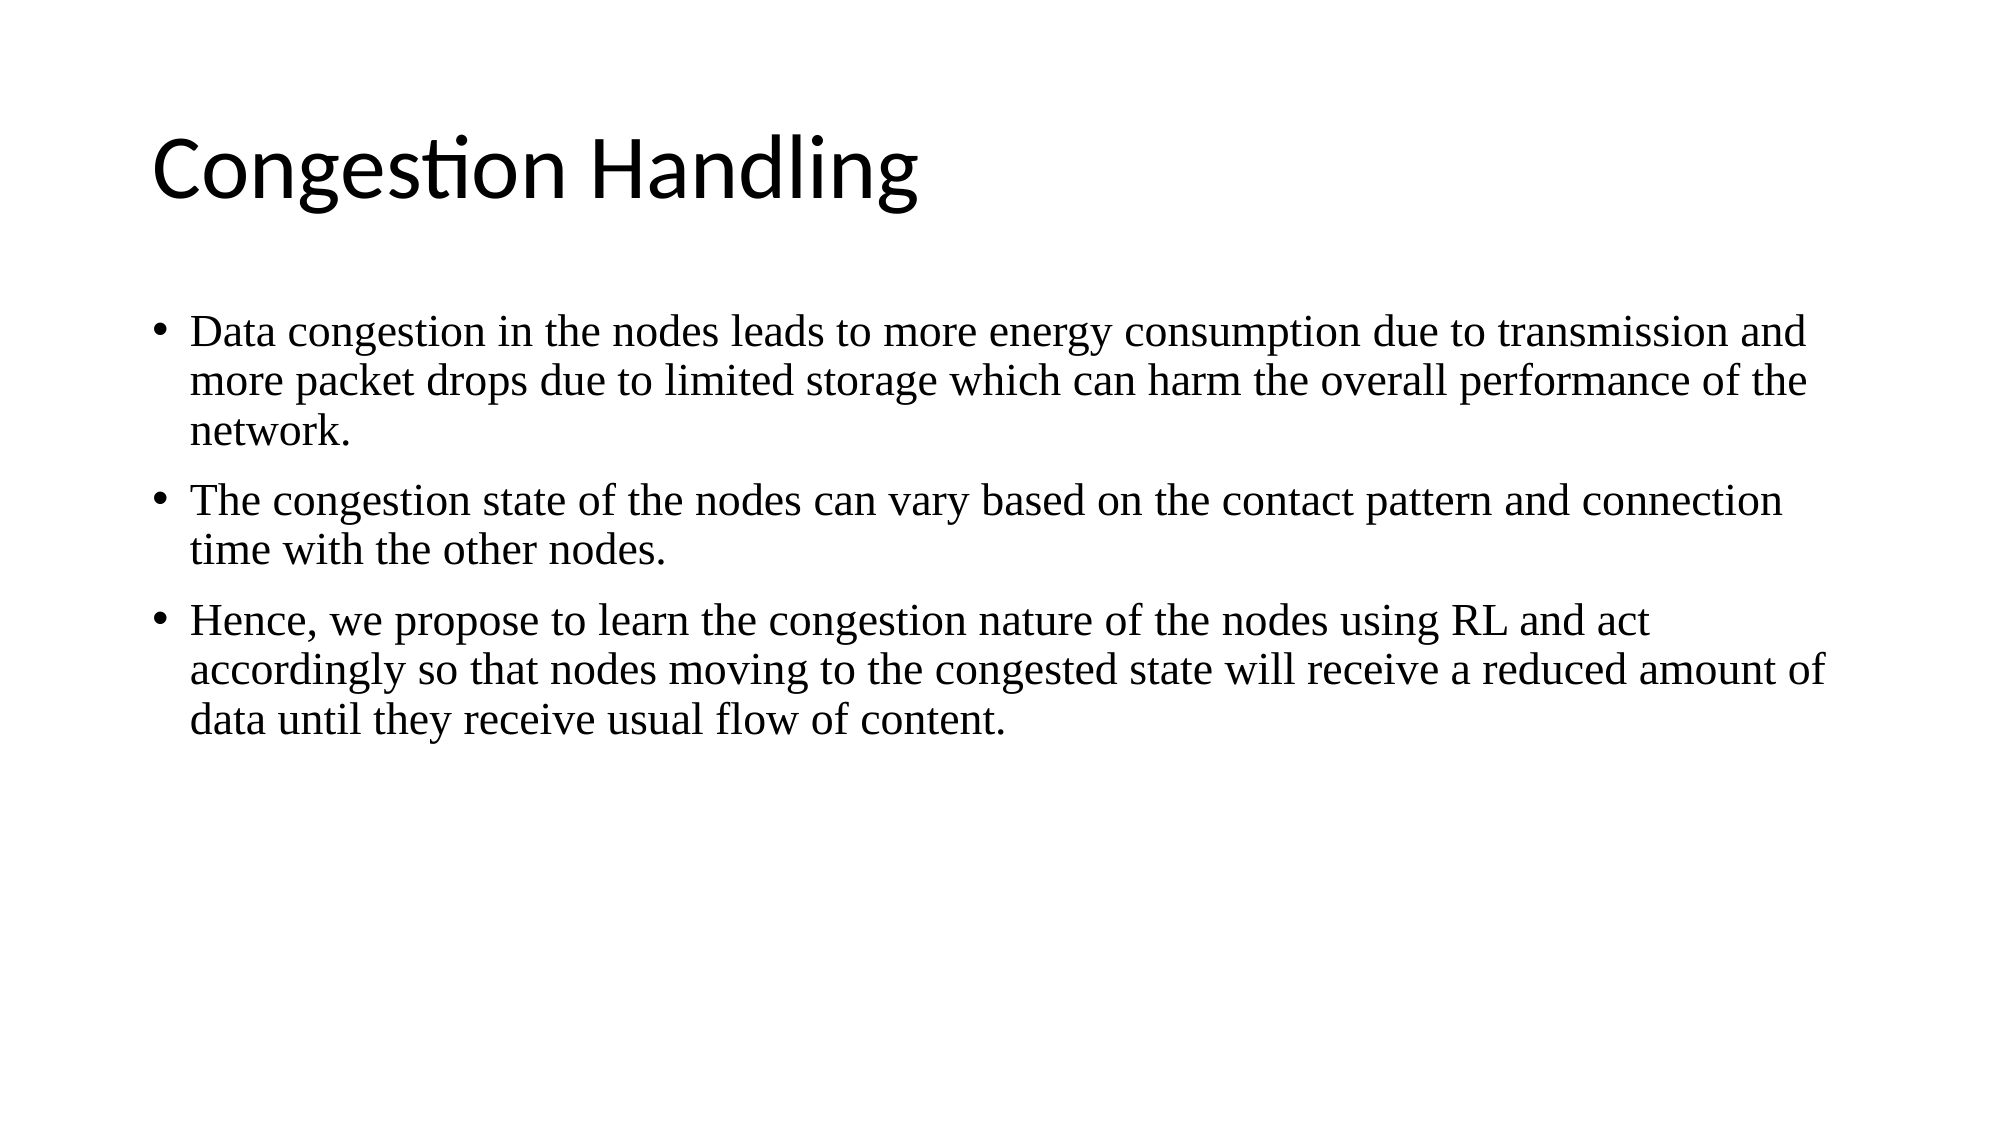

# Congestion Handling
Data congestion in the nodes leads to more energy consumption due to transmission and more packet drops due to limited storage which can harm the overall performance of the network.
The congestion state of the nodes can vary based on the contact pattern and connection time with the other nodes.
Hence, we propose to learn the congestion nature of the nodes using RL and act accordingly so that nodes moving to the congested state will receive a reduced amount of data until they receive usual flow of content.